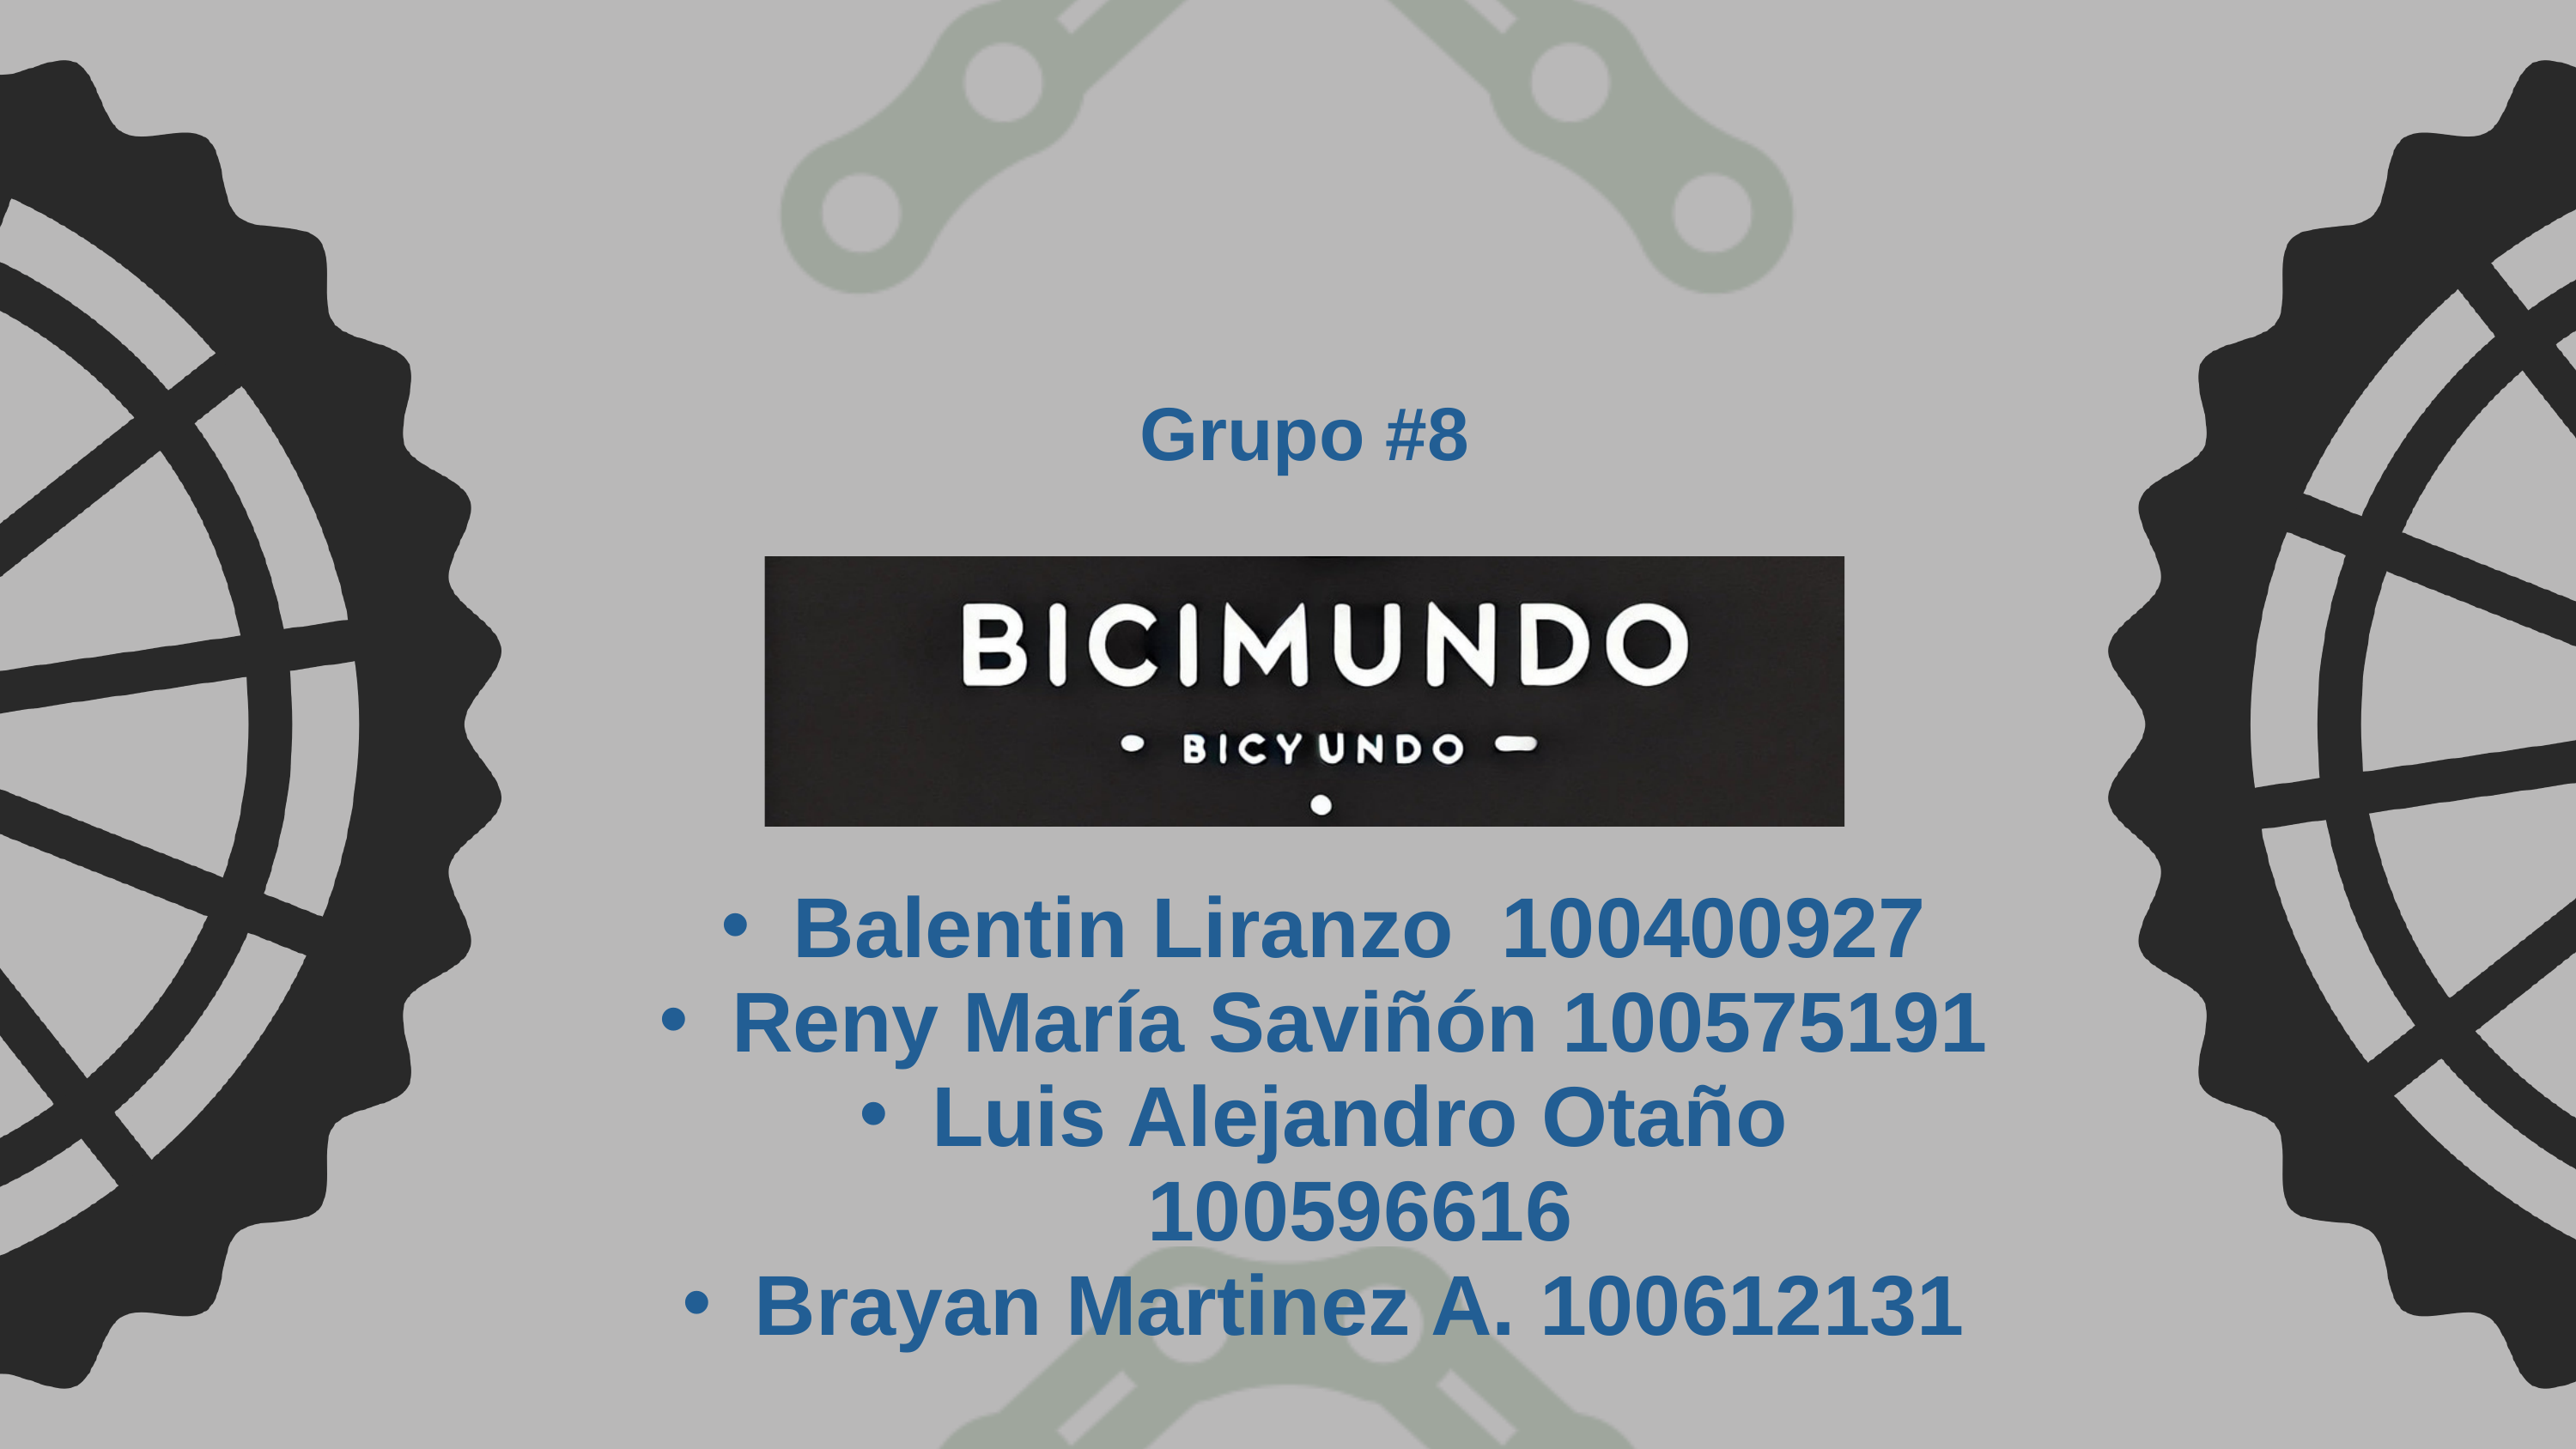

Grupo #8

Balentin Liranzo  100400927
Reny María Saviñón 100575191
Luis Alejandro Otaño 100596616
Brayan Martinez A. 100612131